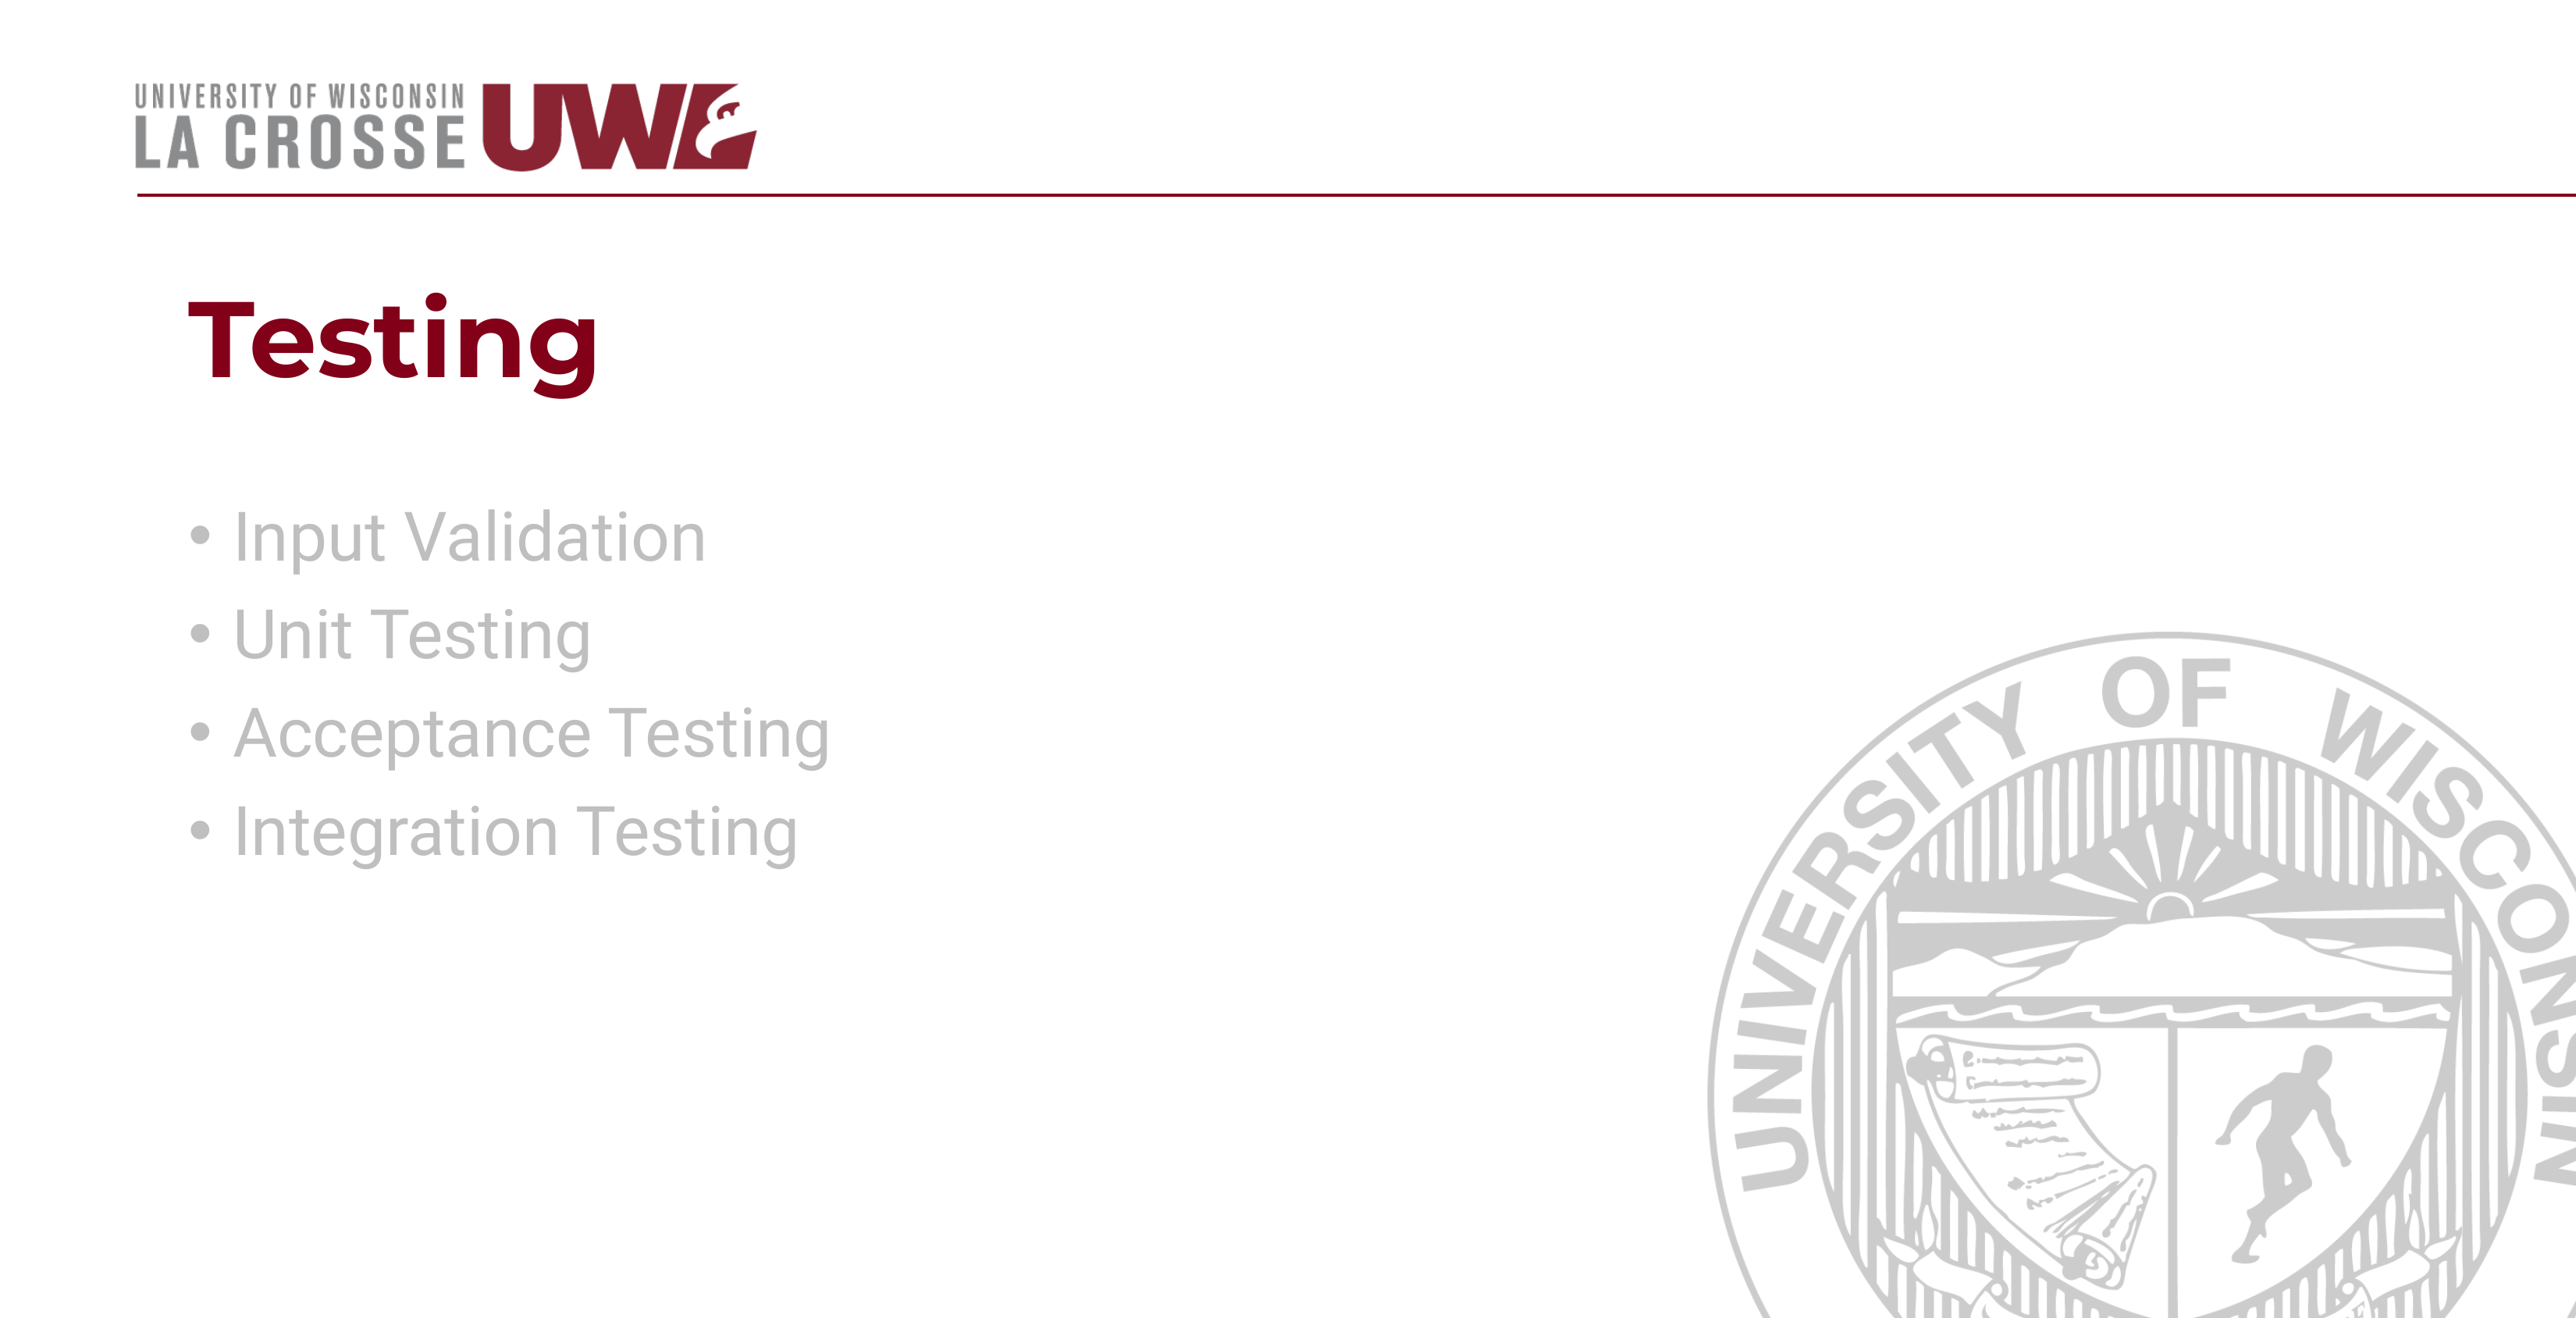

# Testing
Input Validation
Unit Testing
Acceptance Testing
Integration Testing